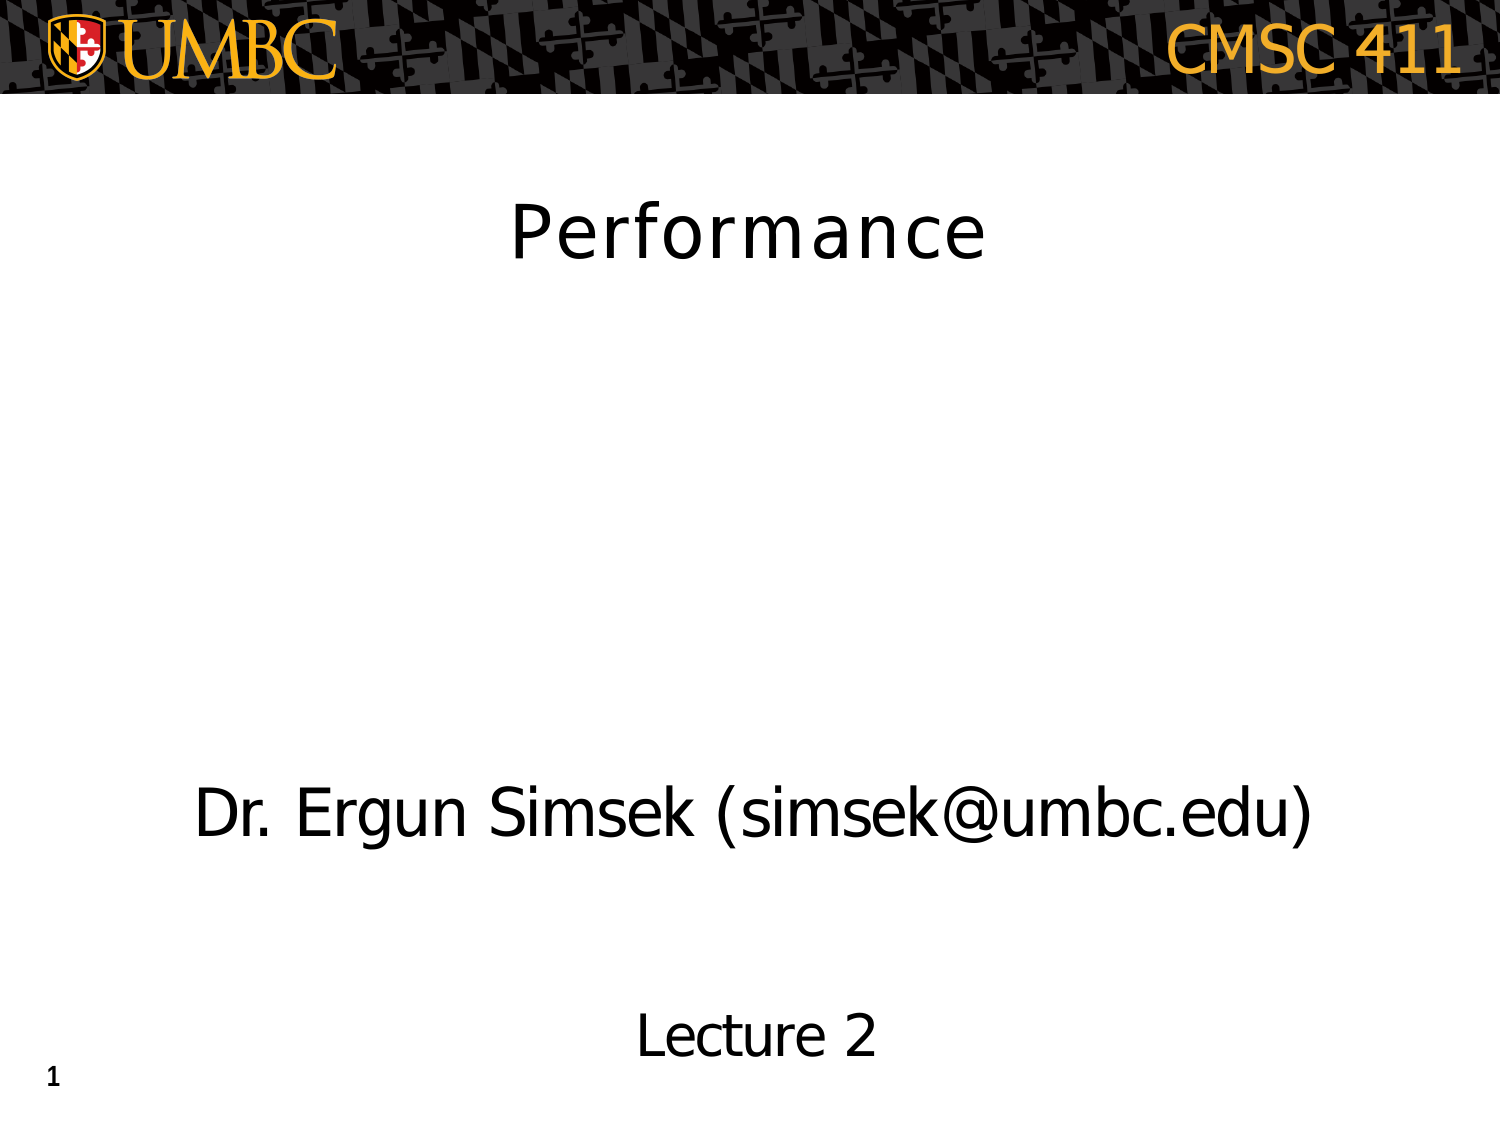

# Performance
Dr. Ergun Simsek (simsek@umbc.edu)

Lecture 2
1